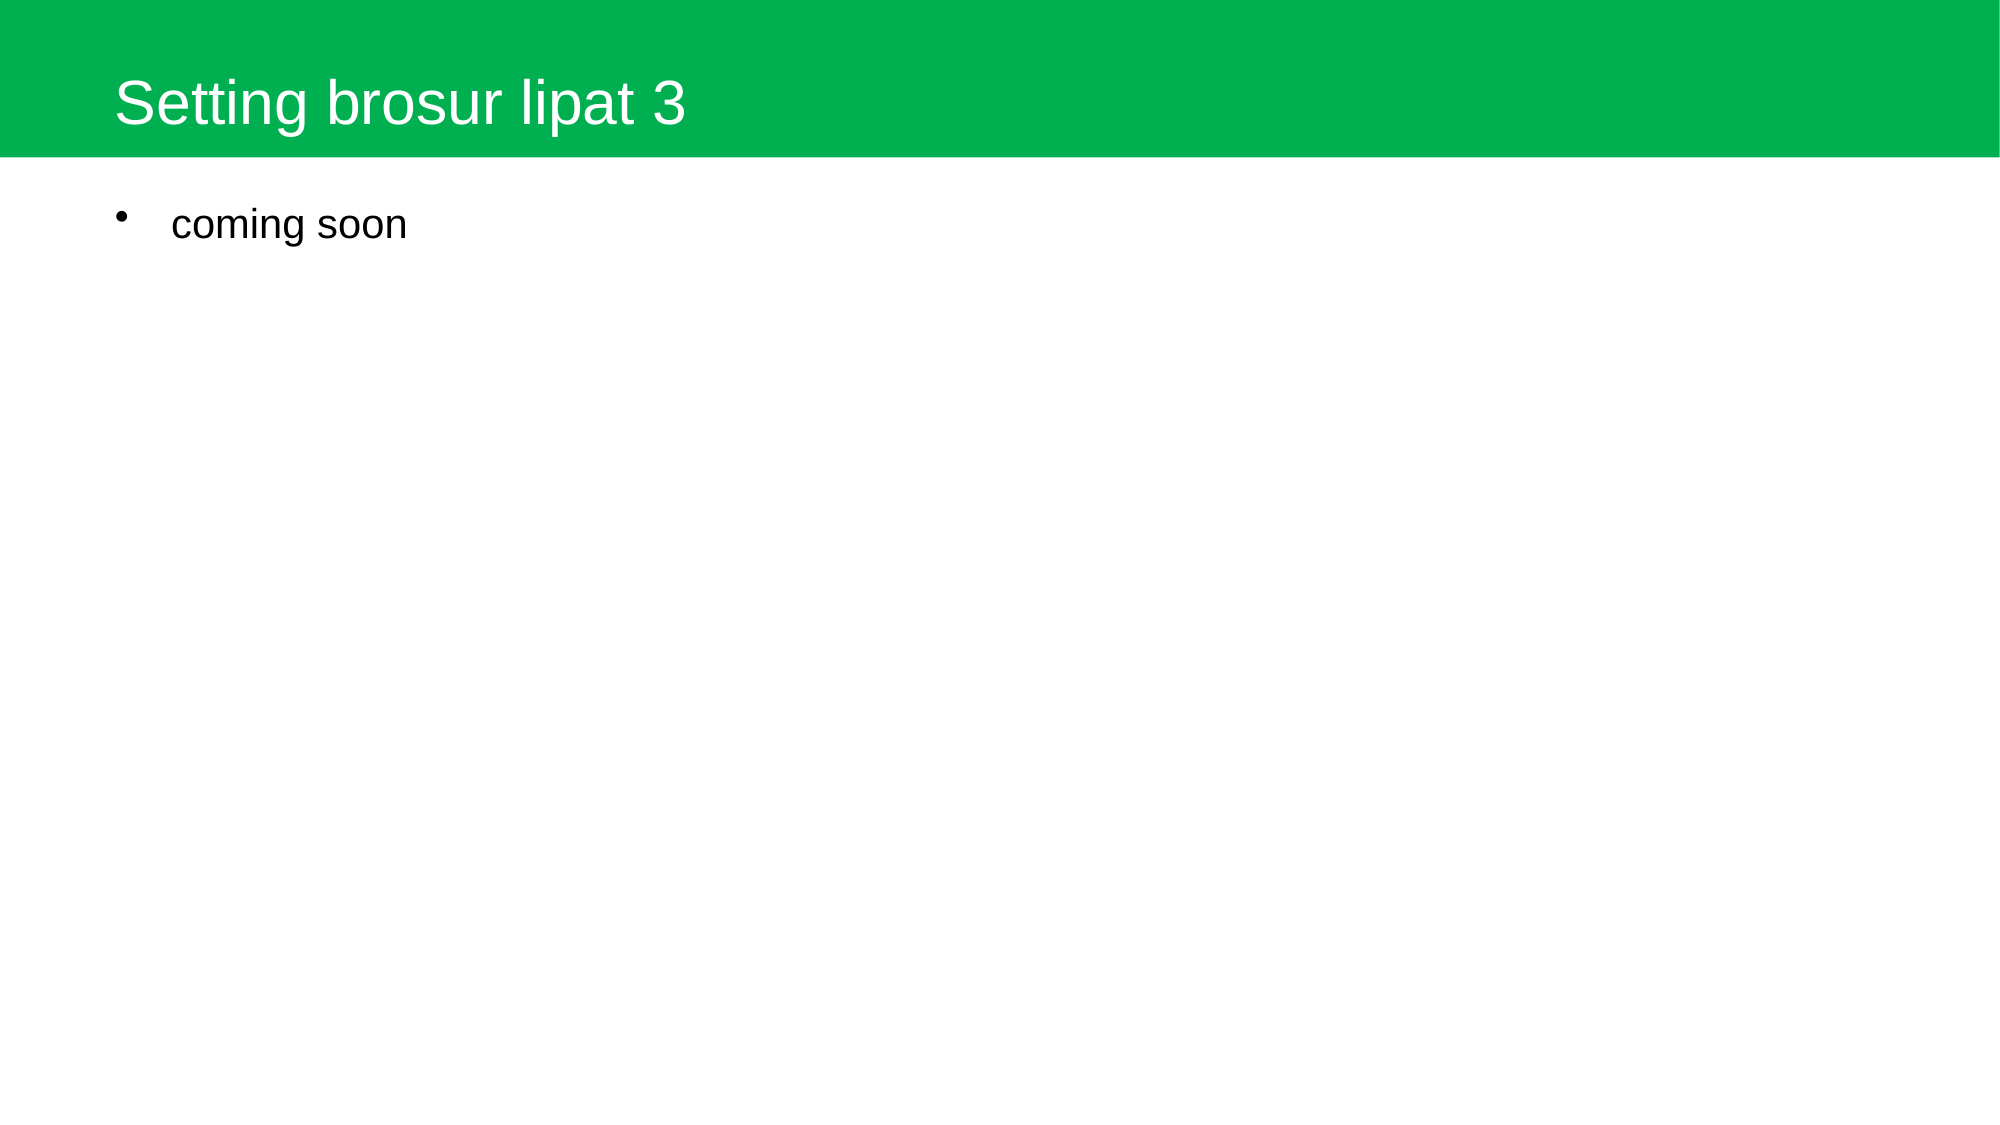

# Setting brosur lipat 3
coming soon